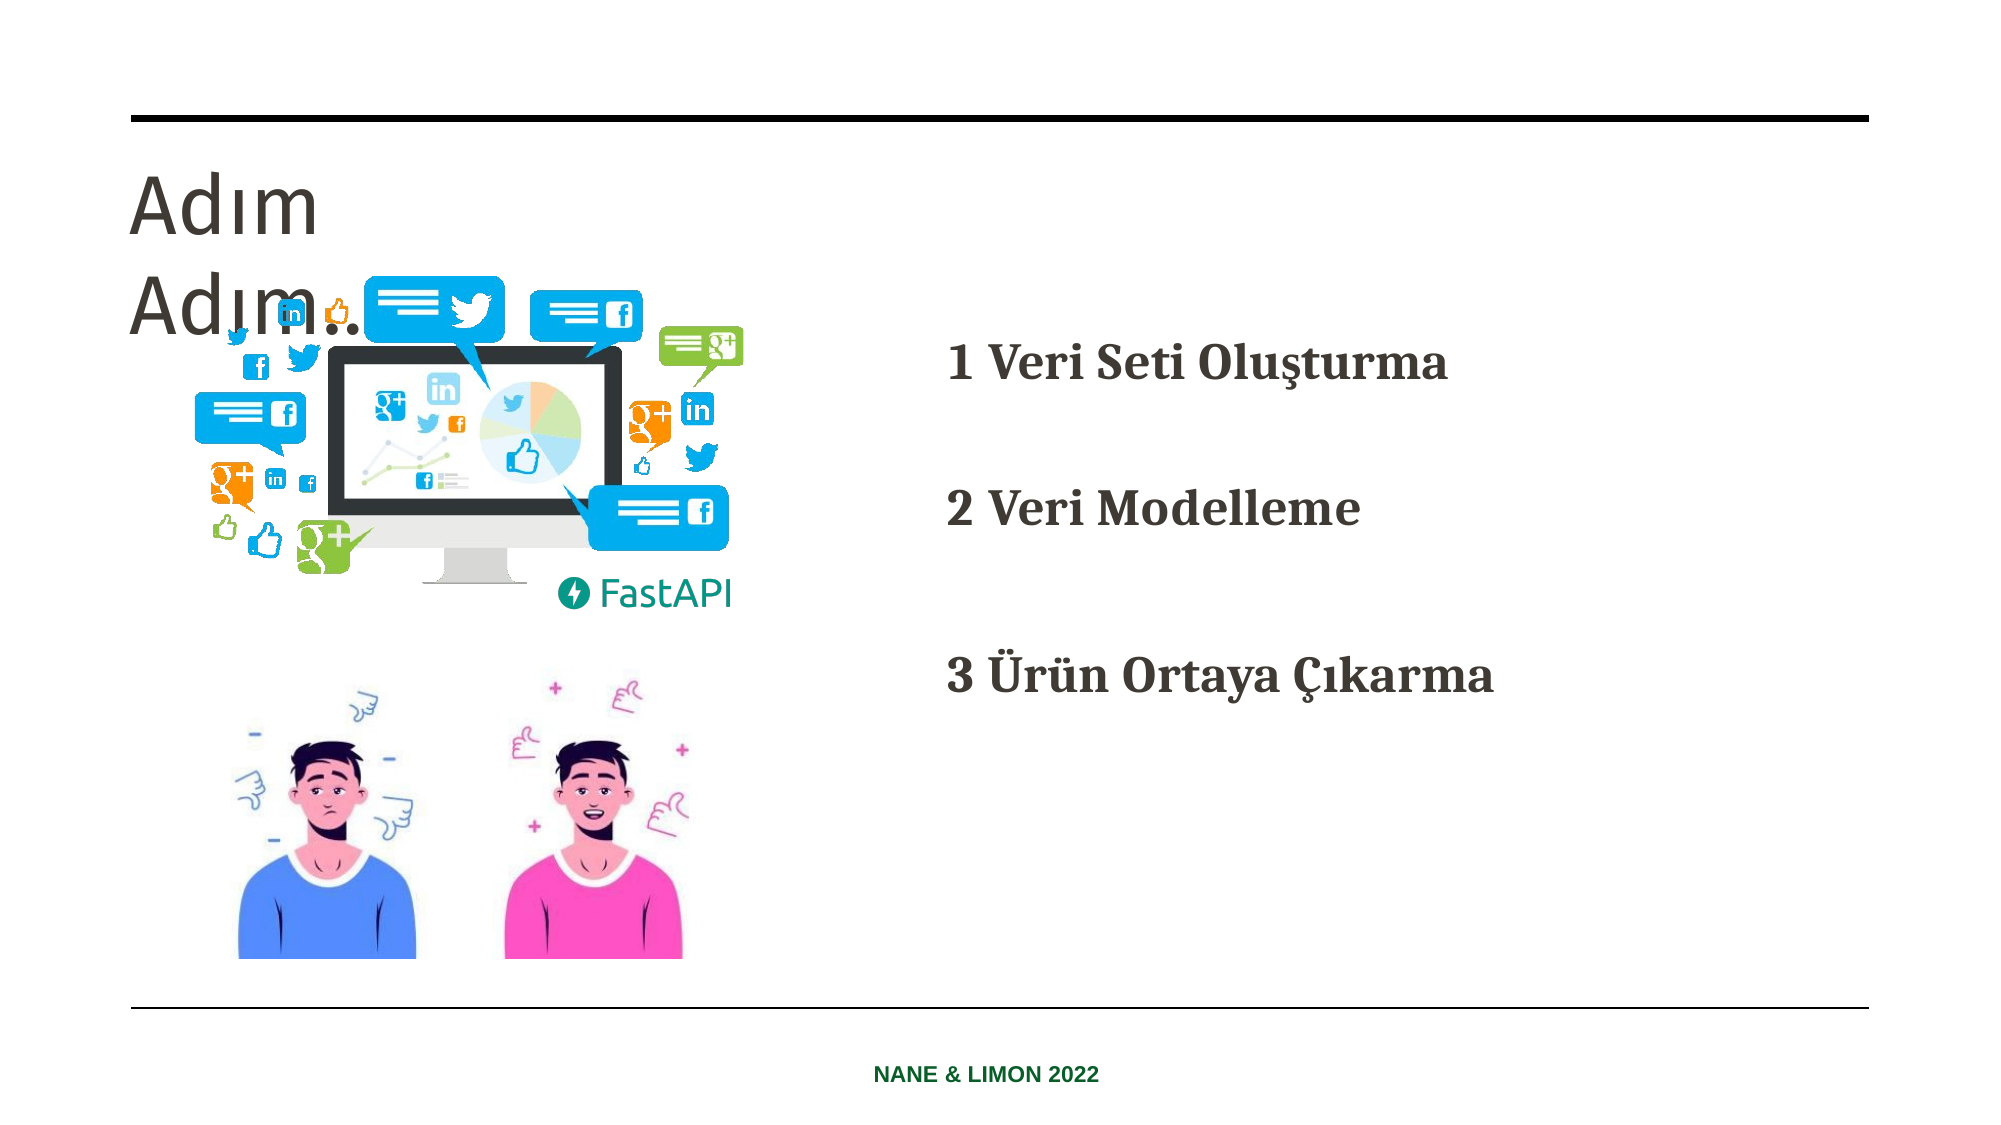

# Adım Adım…

Veri Seti Oluşturma

Veri Modelleme

Ürün Ortaya Çıkarma

NANE & LIMON 2022